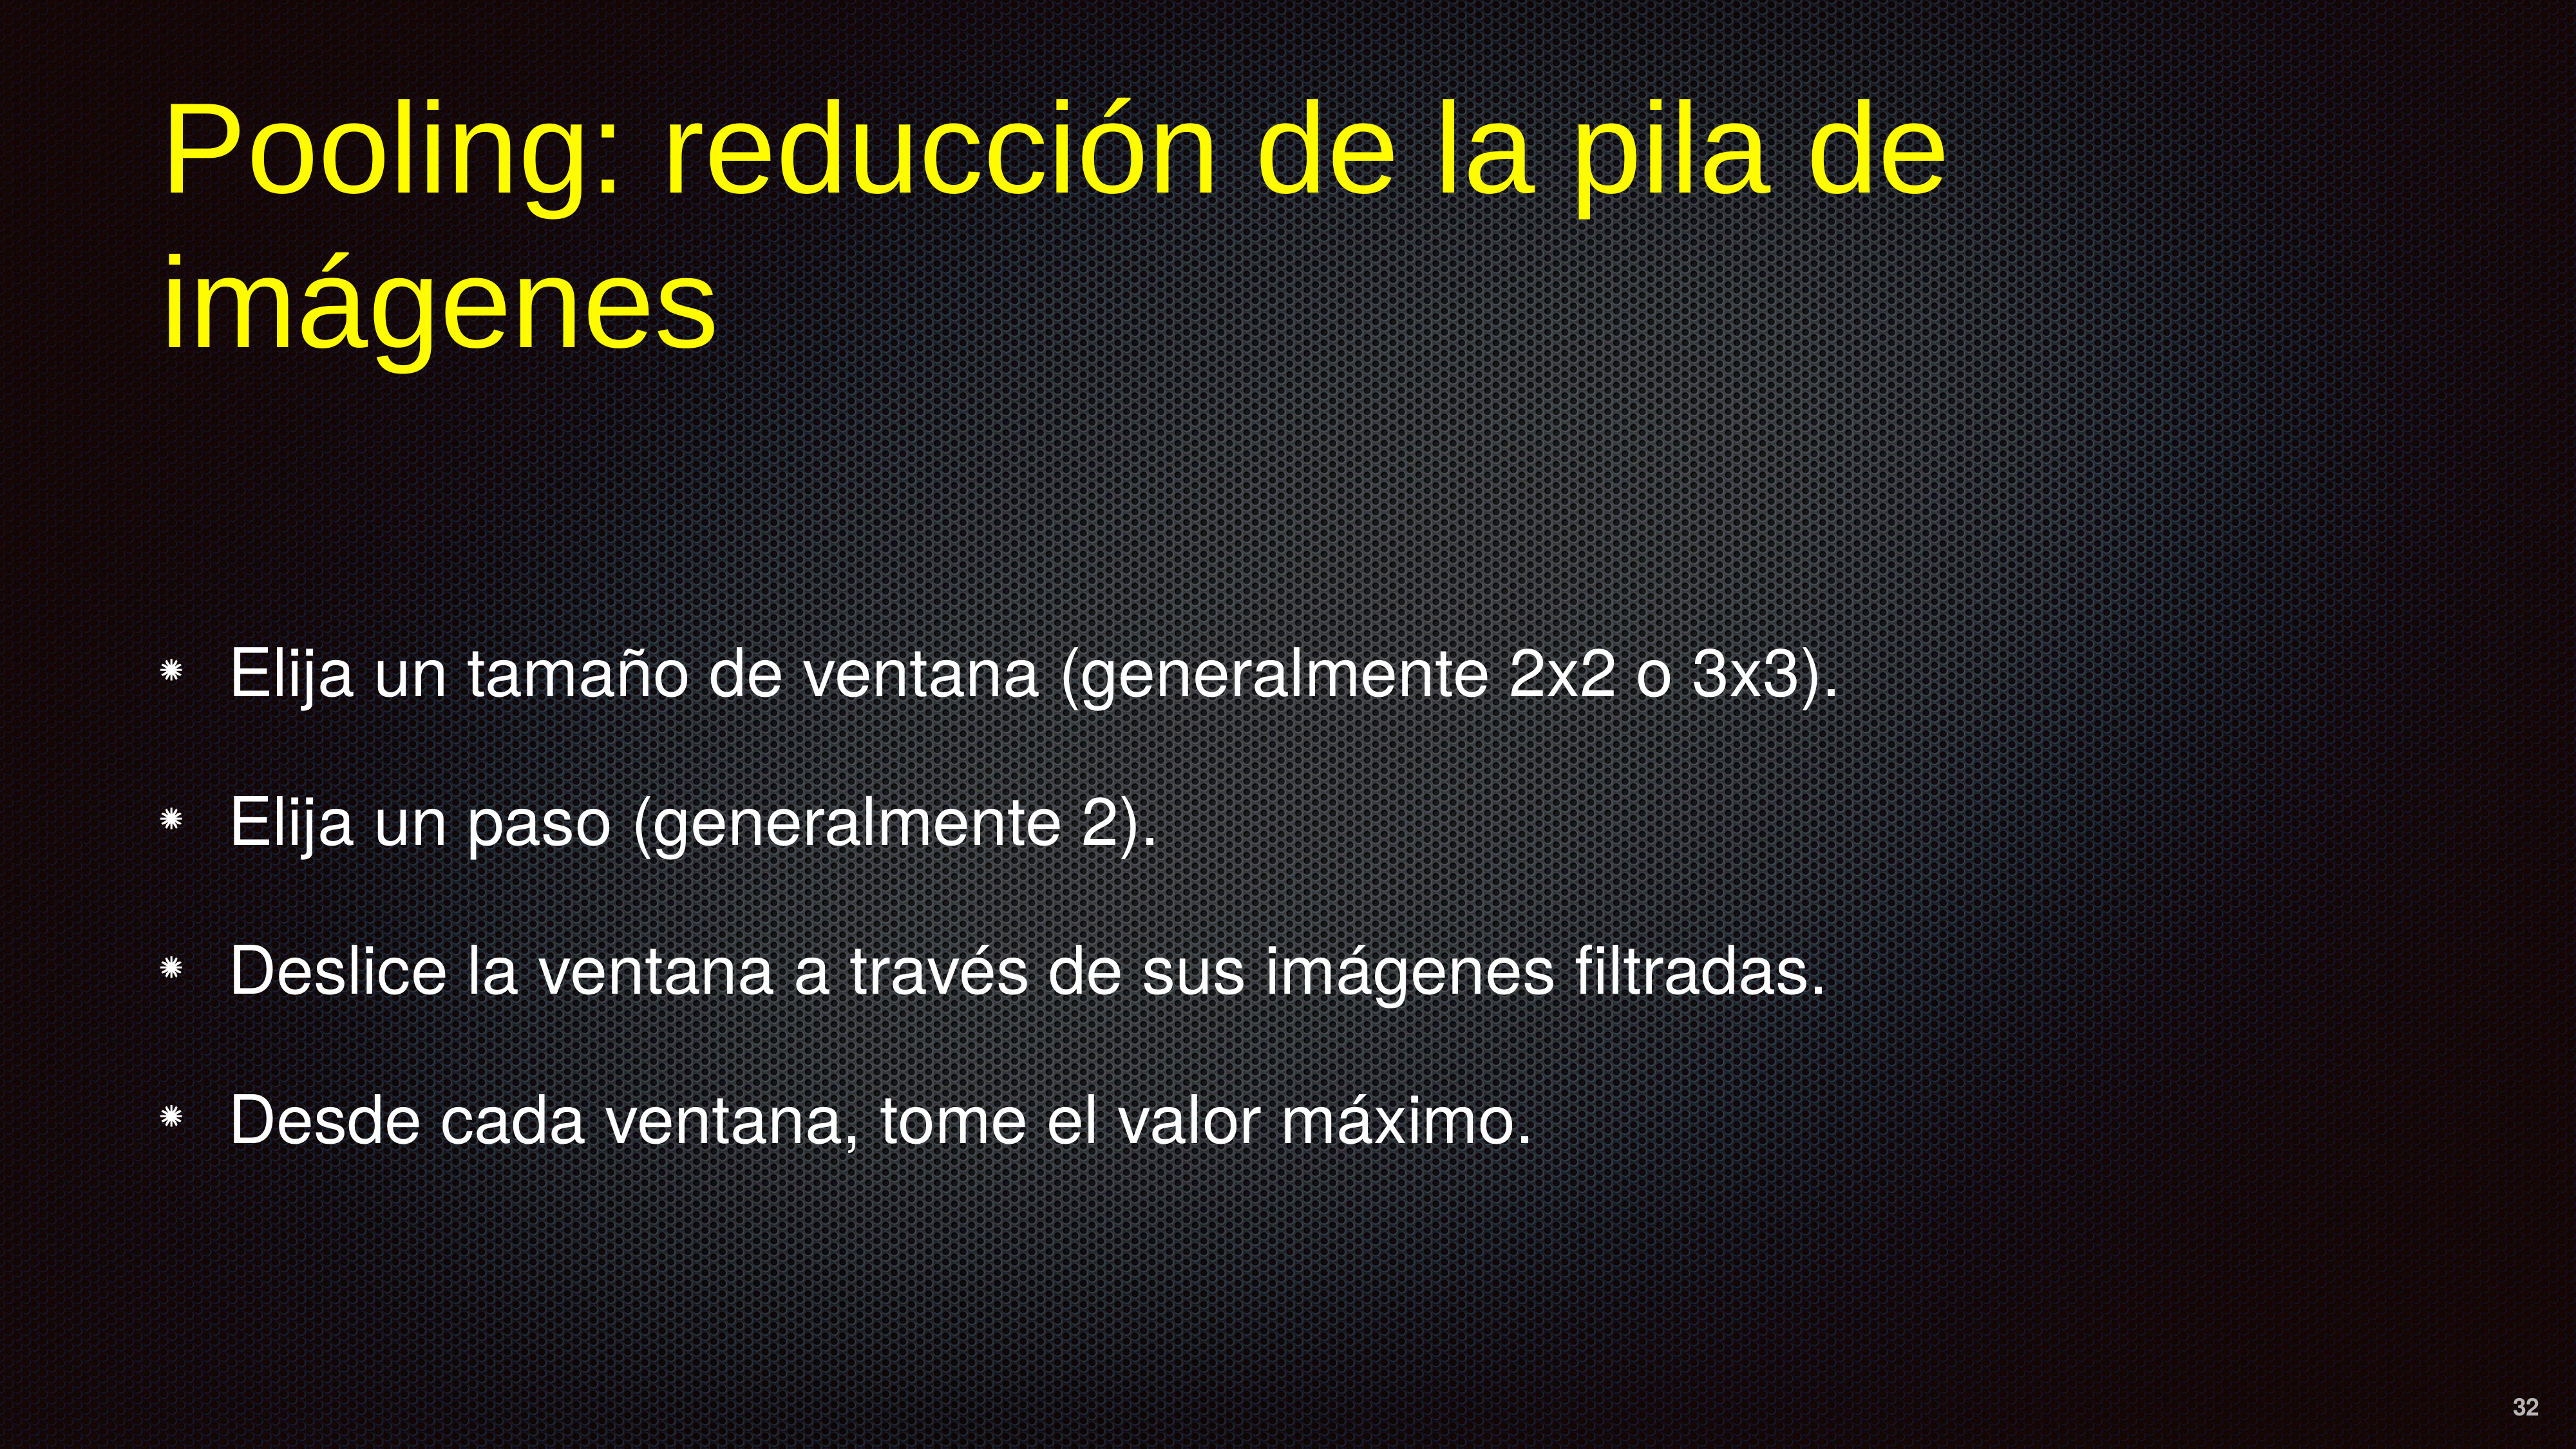

# Pooling: reducción de la pila de imágenes
Elija un tamaño de ventana (generalmente 2x2 o 3x3).
Elija un paso (generalmente 2).
Deslice la ventana a través de sus imágenes filtradas.
Desde cada ventana, tome el valor máximo.
32